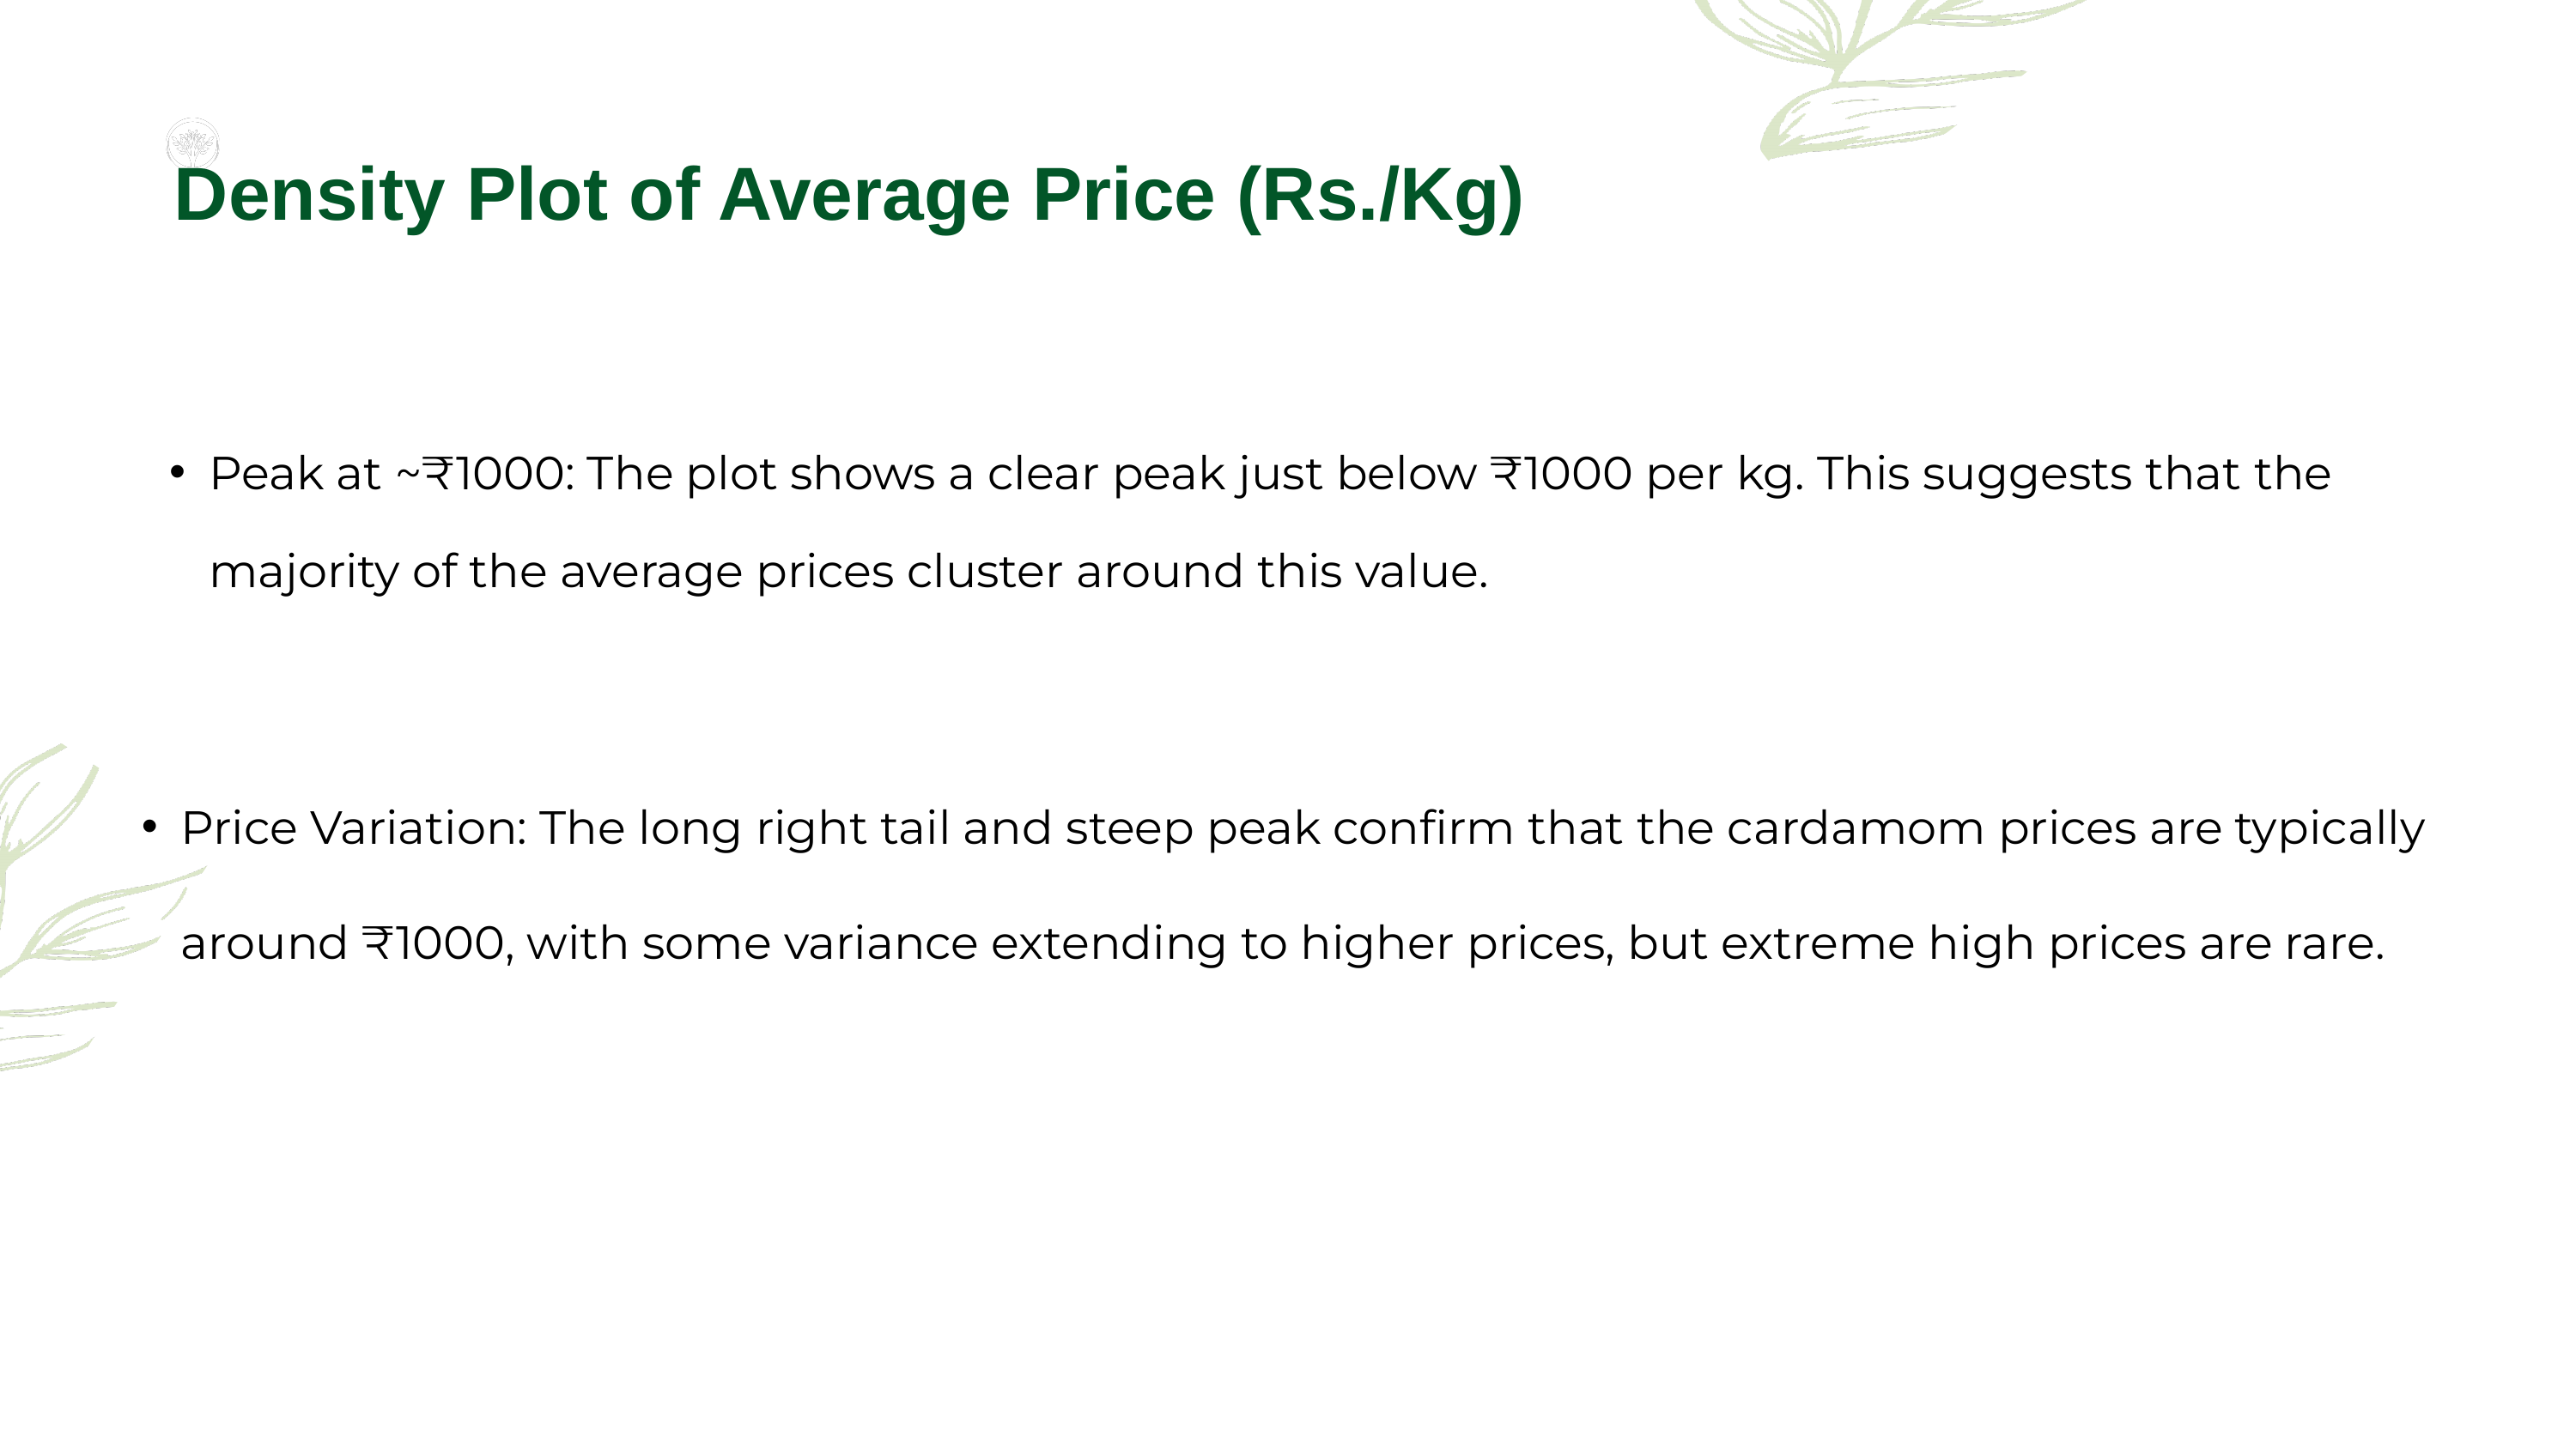

Borcelle
Density Plot of Average Price (Rs./Kg)
Peak at ~₹1000: The plot shows a clear peak just below ₹1000 per kg. This suggests that the majority of the average prices cluster around this value.
Price Variation: The long right tail and steep peak confirm that the cardamom prices are typically around ₹1000, with some variance extending to higher prices, but extreme high prices are rare.

Presentations are tools that can be used as lectures.